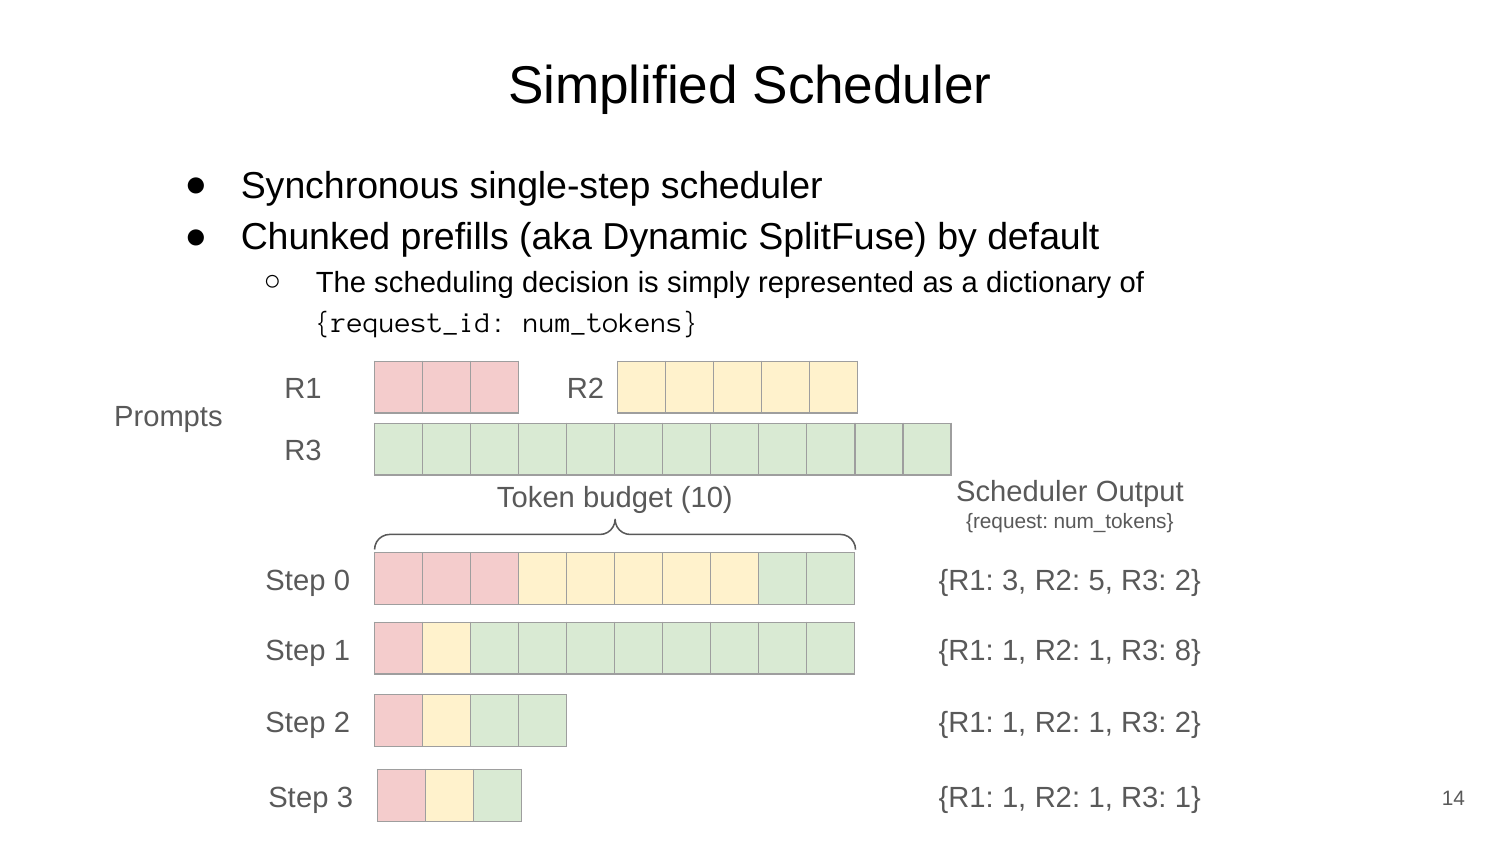

# Simplified Scheduler
Synchronous single-step scheduler
Chunked prefills (aka Dynamic SplitFuse) by default
The scheduling decision is simply represented as a dictionary of {request_id: num_tokens}

|  |  |  |
| --- | --- | --- |
|  |  |  |  |  |
| --- | --- | --- | --- | --- |
R1
R2
Prompts
|  |  |  |  |  |  |  |  |  |  |
| --- | --- | --- | --- | --- | --- | --- | --- | --- | --- |
|  |  |
| --- | --- |
R3
Token budget (10)
Scheduler Output
{request: num_tokens}
|  |  |  |  |  |  |  |  |  |  |
| --- | --- | --- | --- | --- | --- | --- | --- | --- | --- |
Step 0
{R1: 3, R2: 5, R3: 2}
|  |  |  |  |  |  |  |  |  |  |
| --- | --- | --- | --- | --- | --- | --- | --- | --- | --- |
Step 1
{R1: 1, R2: 1, R3: 8}
|  |  |  |  |
| --- | --- | --- | --- |
Step 2
{R1: 1, R2: 1, R3: 2}
14
|  |  |  |
| --- | --- | --- |
Step 3
{R1: 1, R2: 1, R3: 1}